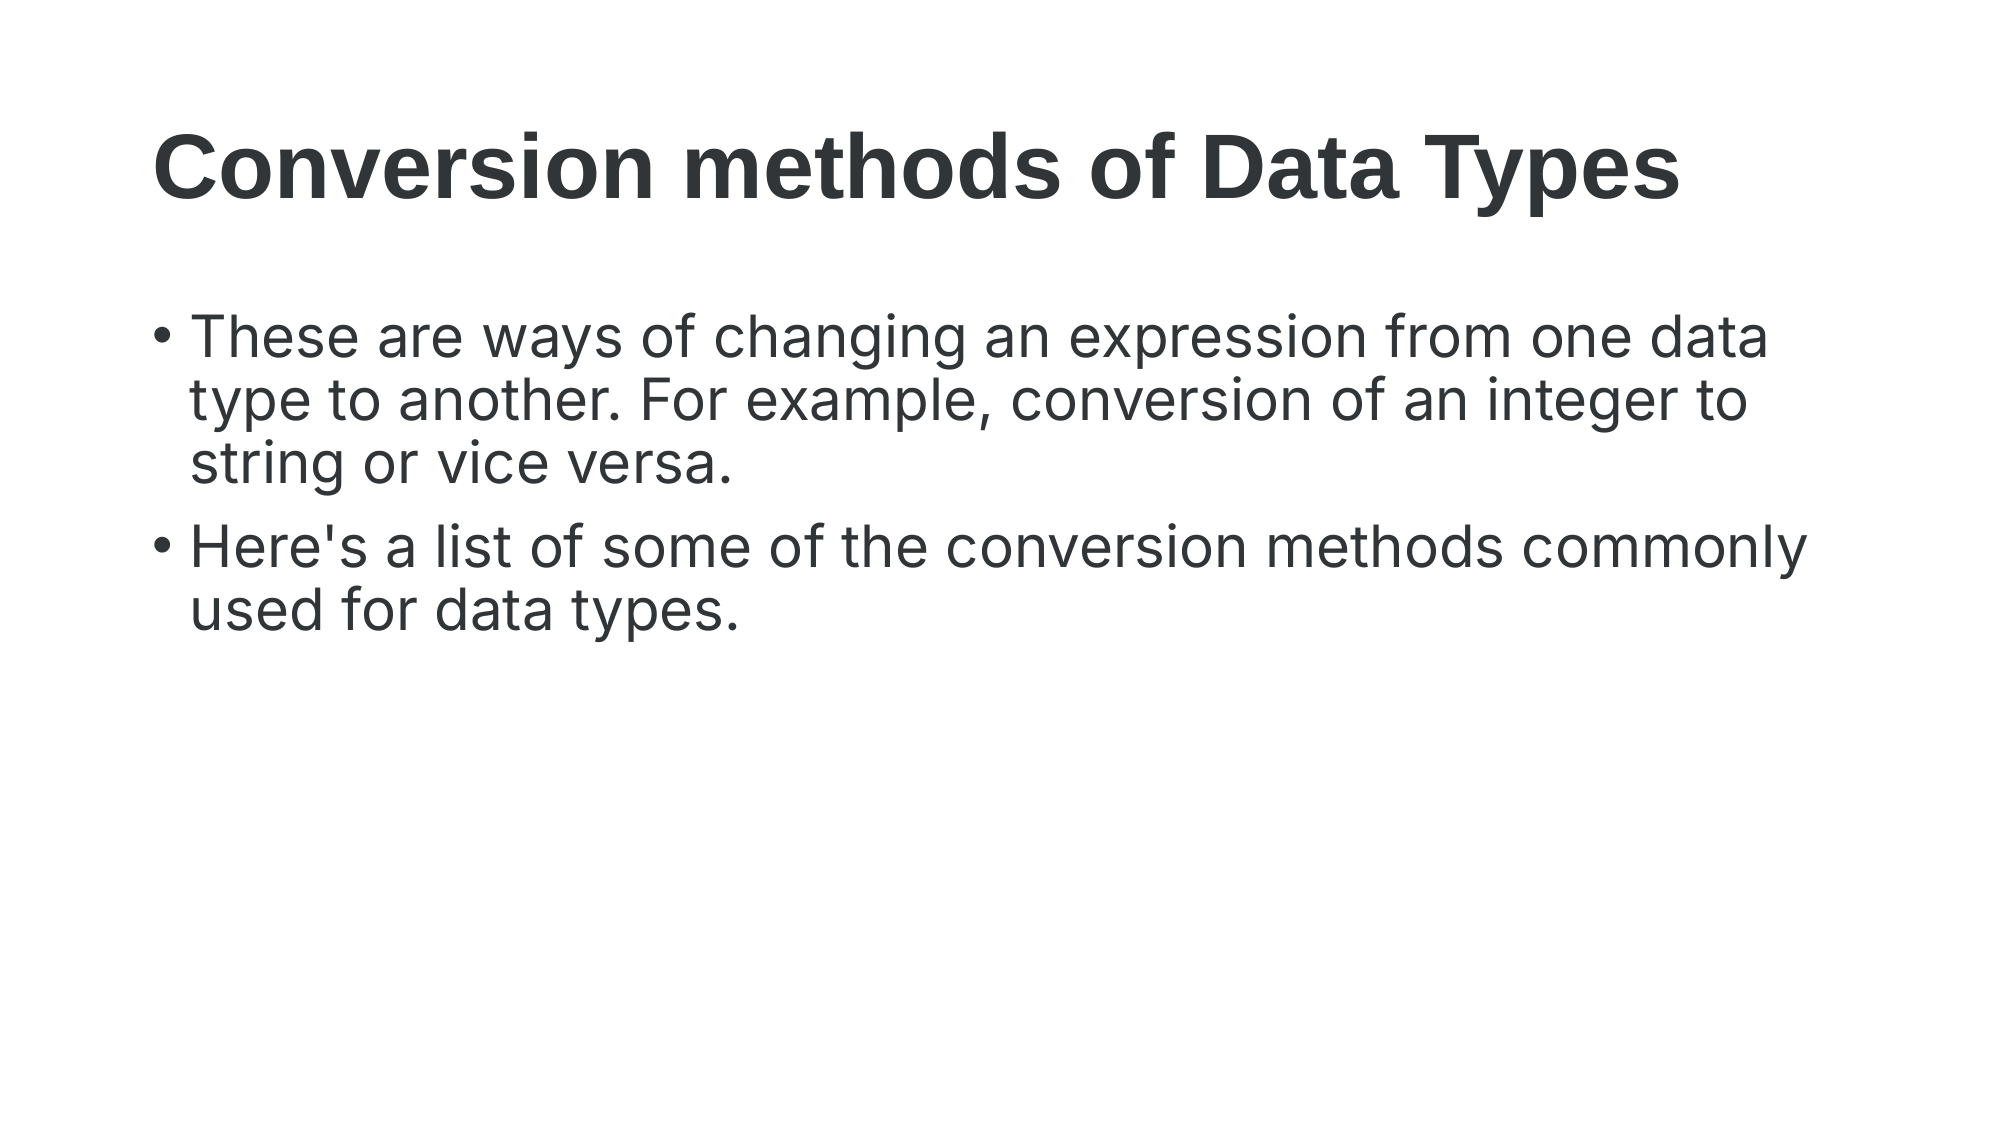

# Conversion methods of Data Types
These are ways of changing an expression from one data type to another. For example, conversion of an integer to string or vice versa.
Here's a list of some of the conversion methods commonly used for data types.